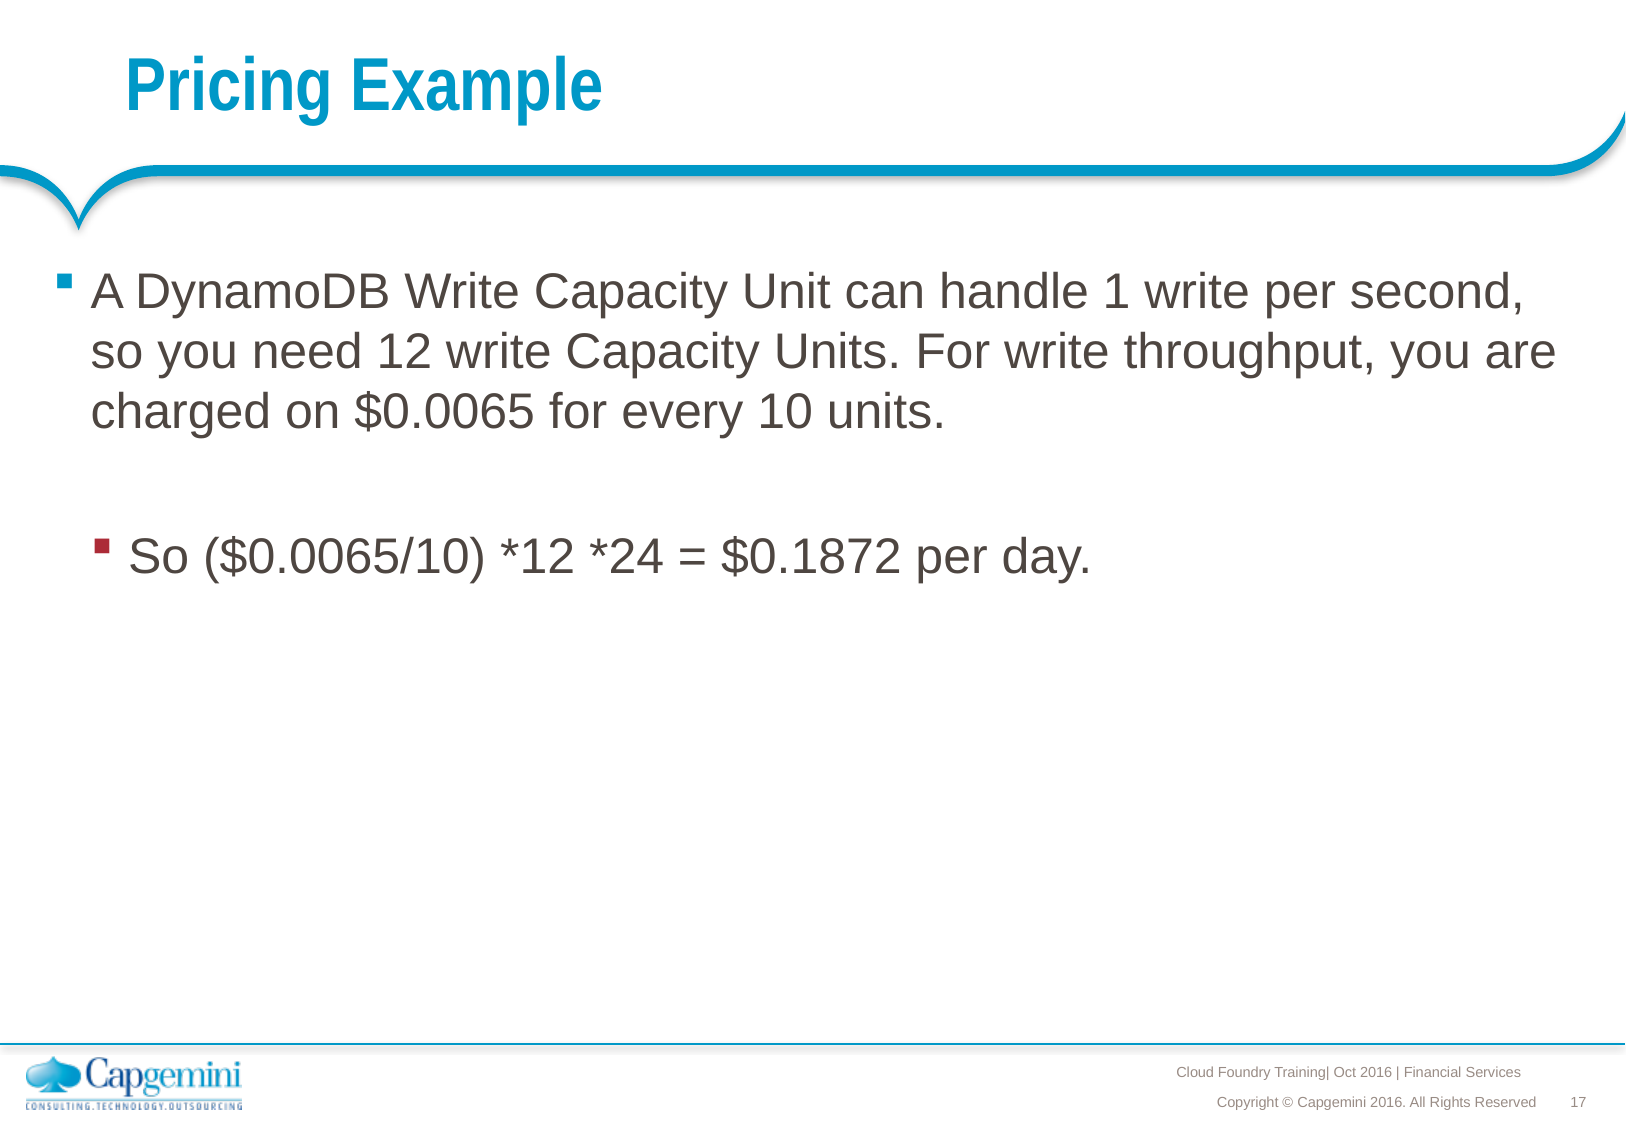

# Pricing Example
A DynamoDB Write Capacity Unit can handle 1 write per second, so you need 12 write Capacity Units. For write throughput, you are charged on $0.0065 for every 10 units.

So ($0.0065/10) *12 *24 = $0.1872 per day.